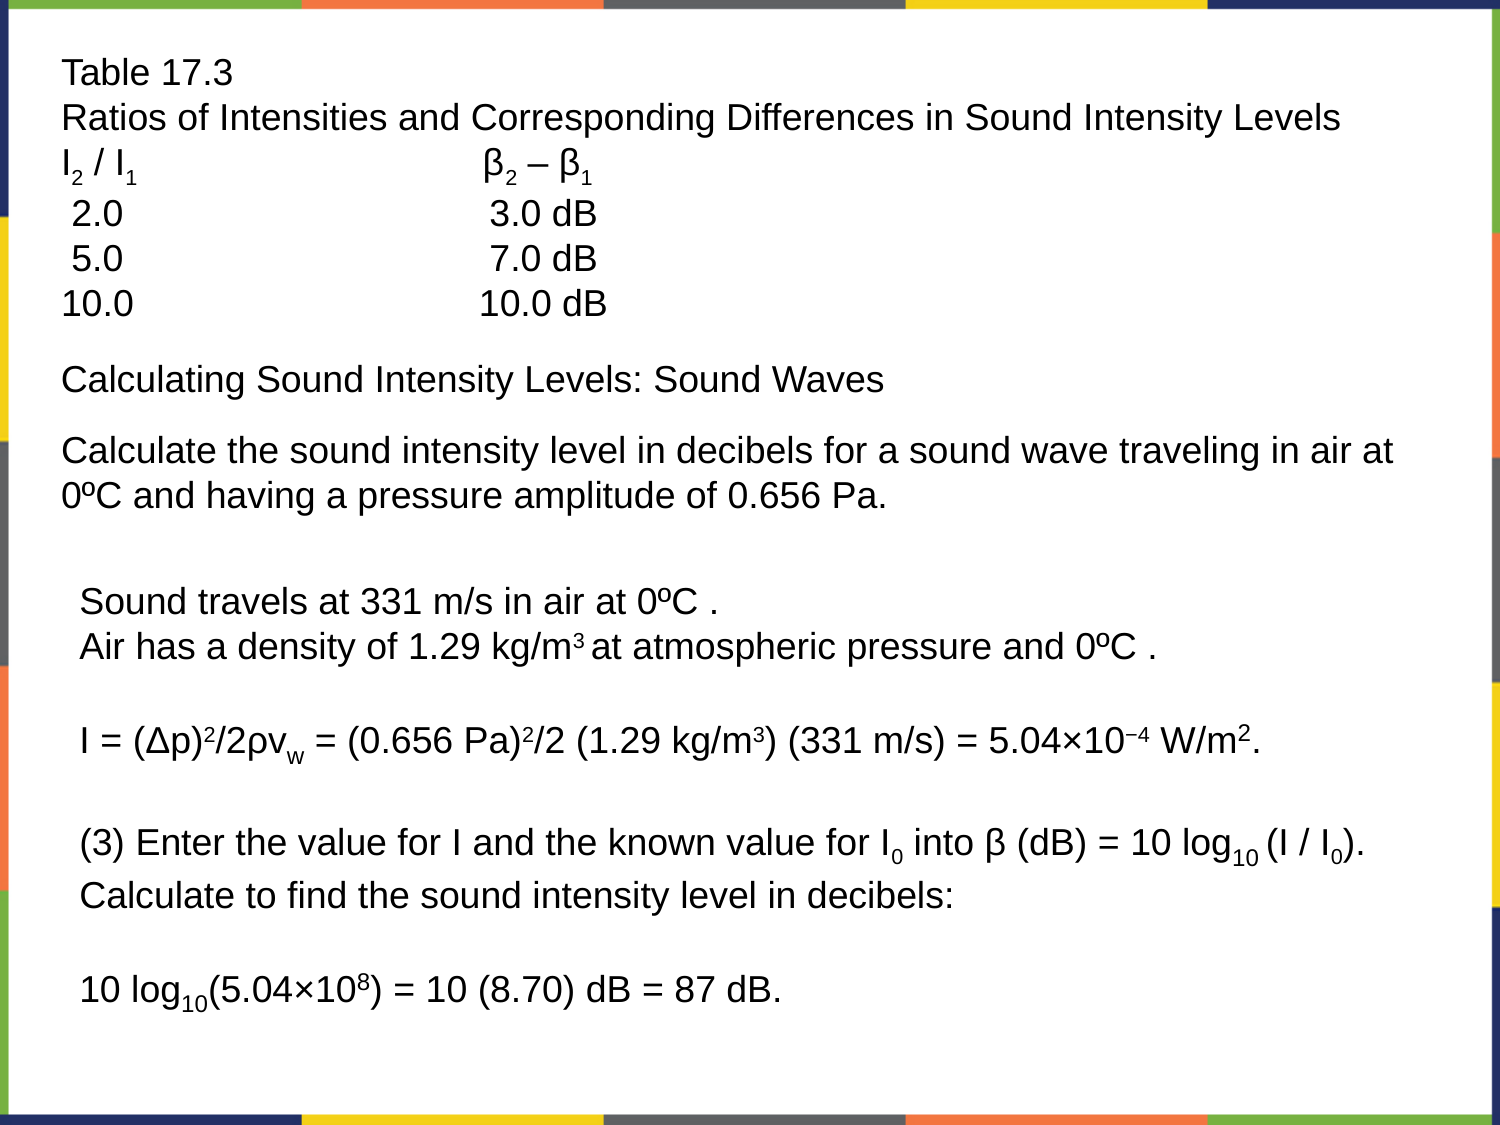

Table 17.3
Ratios of Intensities and Corresponding Differences in Sound Intensity Levels
I2 / I1                                 β2 – β1
 2.0                                   3.0 dB
 5.0                                   7.0 dB
10.0                                 10.0 dB
Calculating Sound Intensity Levels: Sound Waves
Calculate the sound intensity level in decibels for a sound wave traveling in air at 0ºC and having a pressure amplitude of 0.656 Pa.

Sound travels at 331 m/s in air at 0ºC .
Air has a density of 1.29 kg/m3 at atmospheric pressure and 0ºC .

I = (Δp)2/2ρvw = (0.656 Pa)2/2 (1.29 kg/m3) (331 m/s) = 5.04×10−4 W/m2.

(3) Enter the value for I and the known value for I0 into β (dB) = 10 log10 (I / I0). Calculate to find the sound intensity level in decibels:

10 log10(5.04×108) = 10 (8.70) dB = 87 dB.